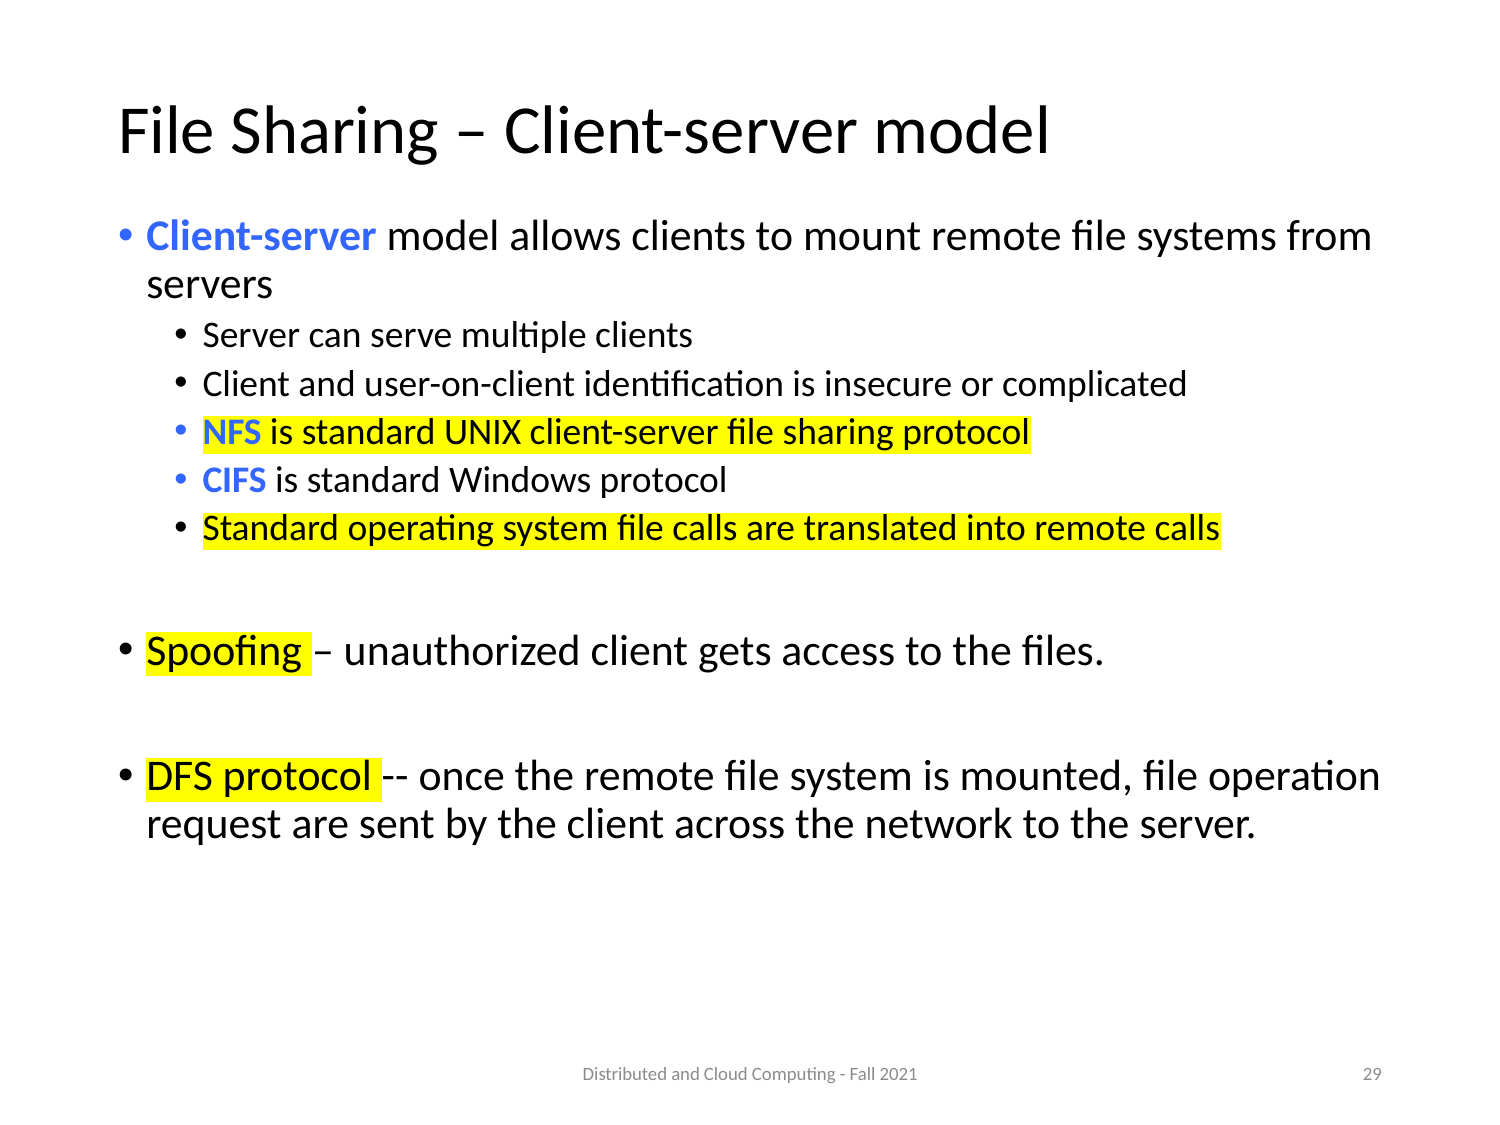

# File Sharing – Client-server model
Client-server model allows clients to mount remote file systems from servers
Server can serve multiple clients
Client and user-on-client identification is insecure or complicated
NFS is standard UNIX client-server file sharing protocol
CIFS is standard Windows protocol
Standard operating system file calls are translated into remote calls

Spoofing – unauthorized client gets access to the files.

DFS protocol -- once the remote file system is mounted, file operation request are sent by the client across the network to the server.

Distributed and Cloud Computing - Fall 2021
29